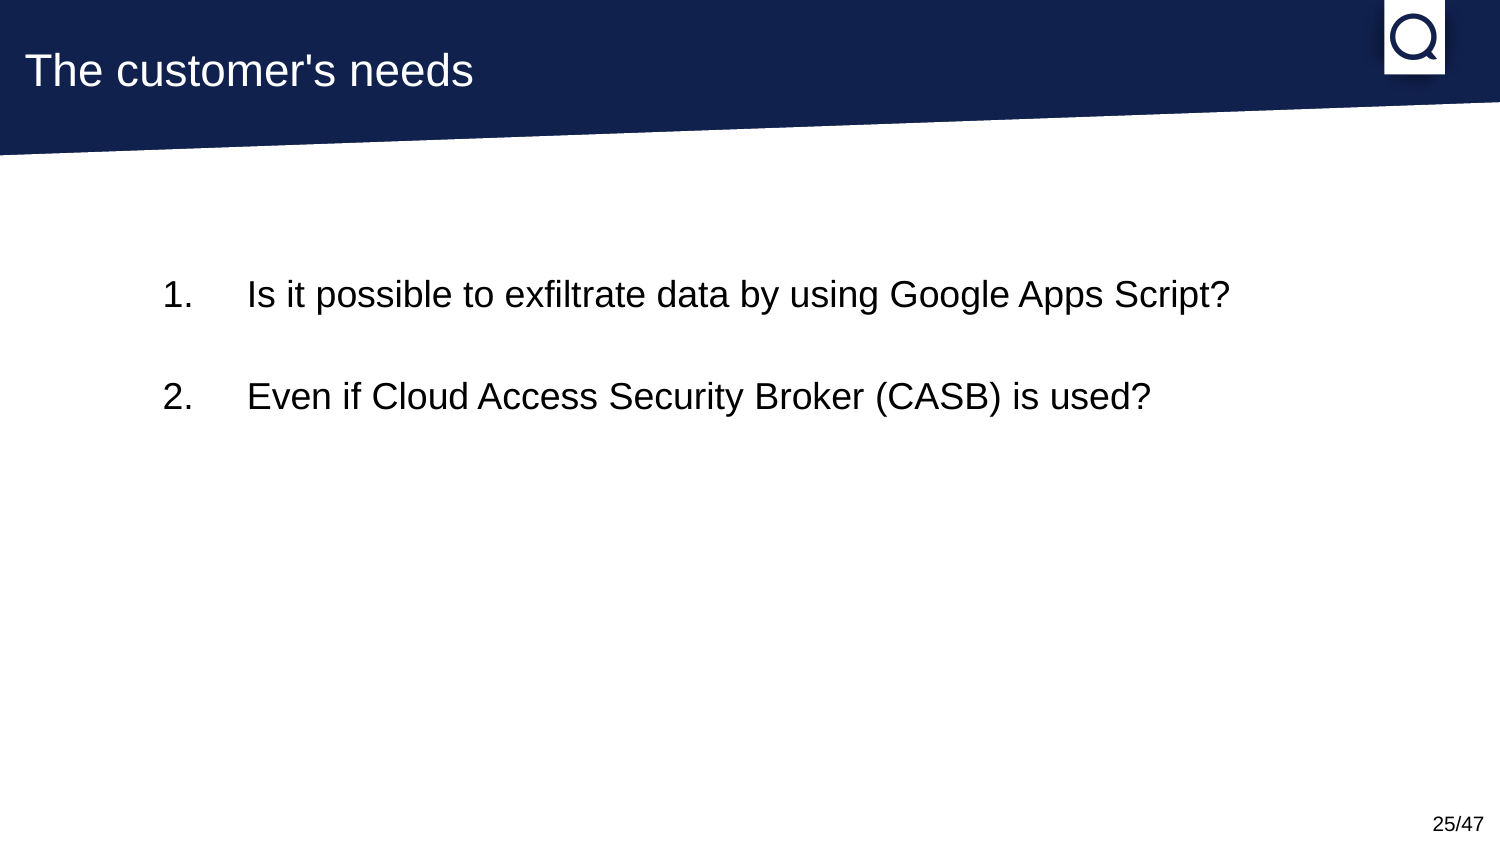

The customer's needs

Is it possible to exfiltrate data by using Google Apps Script?
Even if Cloud Access Security Broker (CASB) is used?
25/47